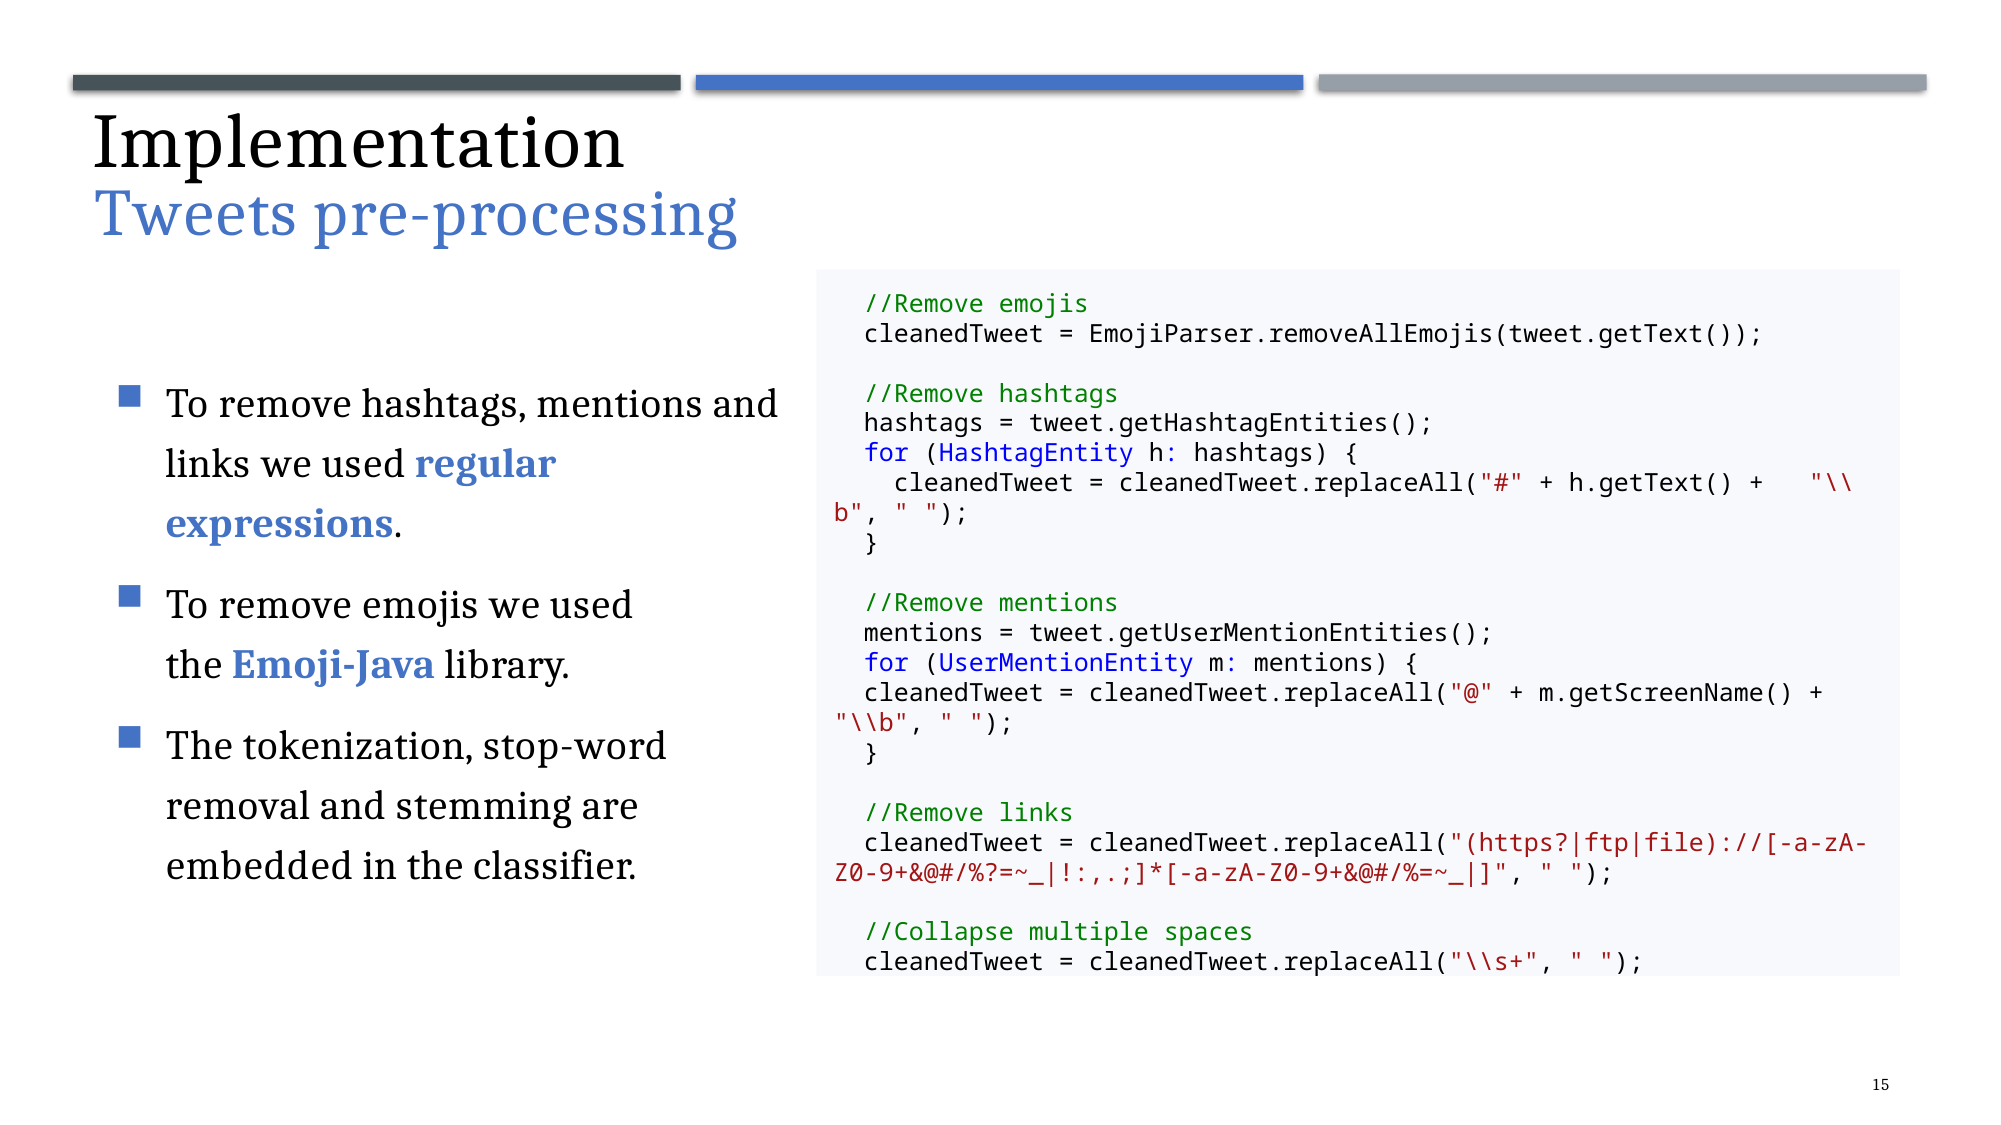

Implementation
Tweets pre-processing
  //Remove emojis
  cleanedTweet = EmojiParser.removeAllEmojis(tweet.getText());

  //Remove hashtags
  hashtags = tweet.getHashtagEntities();
  for (HashtagEntity h: hashtags) {
    cleanedTweet = cleanedTweet.replaceAll("#" + h.getText() +   "\\b", " ");
  }

  //Remove mentions
  mentions = tweet.getUserMentionEntities();
  for (UserMentionEntity m: mentions) {
  cleanedTweet = cleanedTweet.replaceAll("@" + m.getScreenName() + "\\b", " ");
  }

  //Remove links
  cleanedTweet = cleanedTweet.replaceAll("(https?|ftp|file)://[-a-zA-Z0-9+&@#/%?=~_|!:,.;]*[-a-zA-Z0-9+&@#/%=~_|]", " ");

  //Collapse multiple spaces
  cleanedTweet = cleanedTweet.replaceAll("\\s+", " ");
To remove hashtags, mentions and links we used regular expressions.
To remove emojis we used the Emoji-Java library.
The tokenization, stop-word removal and stemming are embedded in the classifier.
15